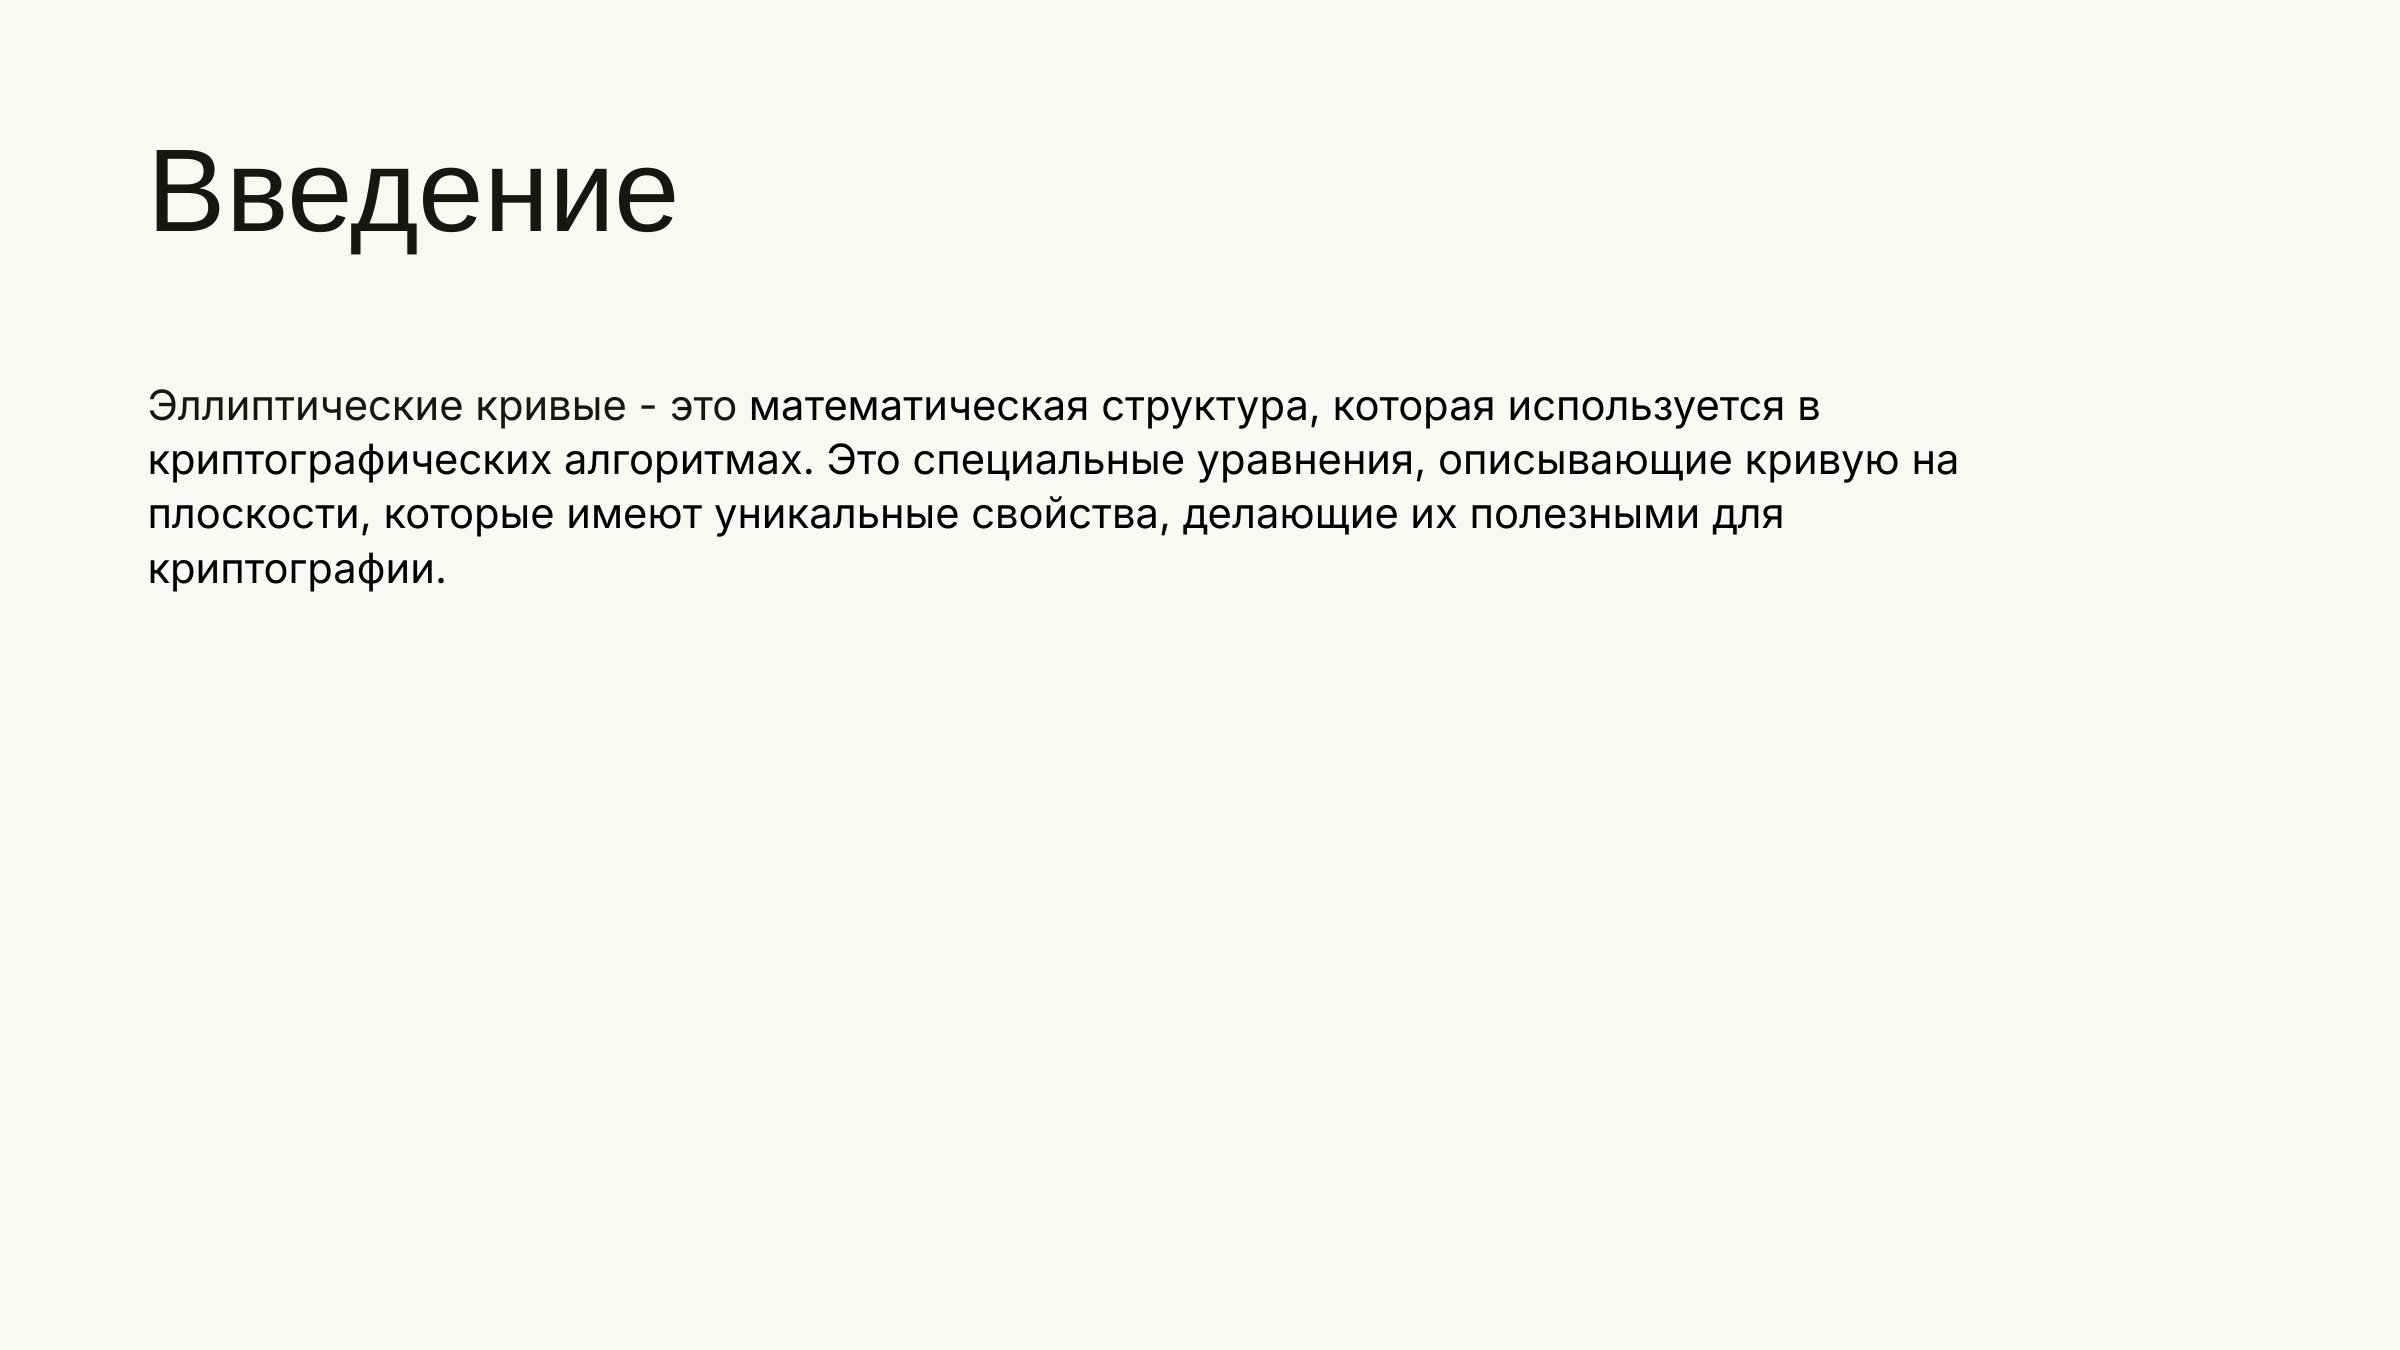

Введение
Эллиптические кривые - это математическая структура, которая используется в криптографических алгоритмах. Это специальные уравнения, описывающие кривую на плоскости, которые имеют уникальные свойства, делающие их полезными для криптографии.